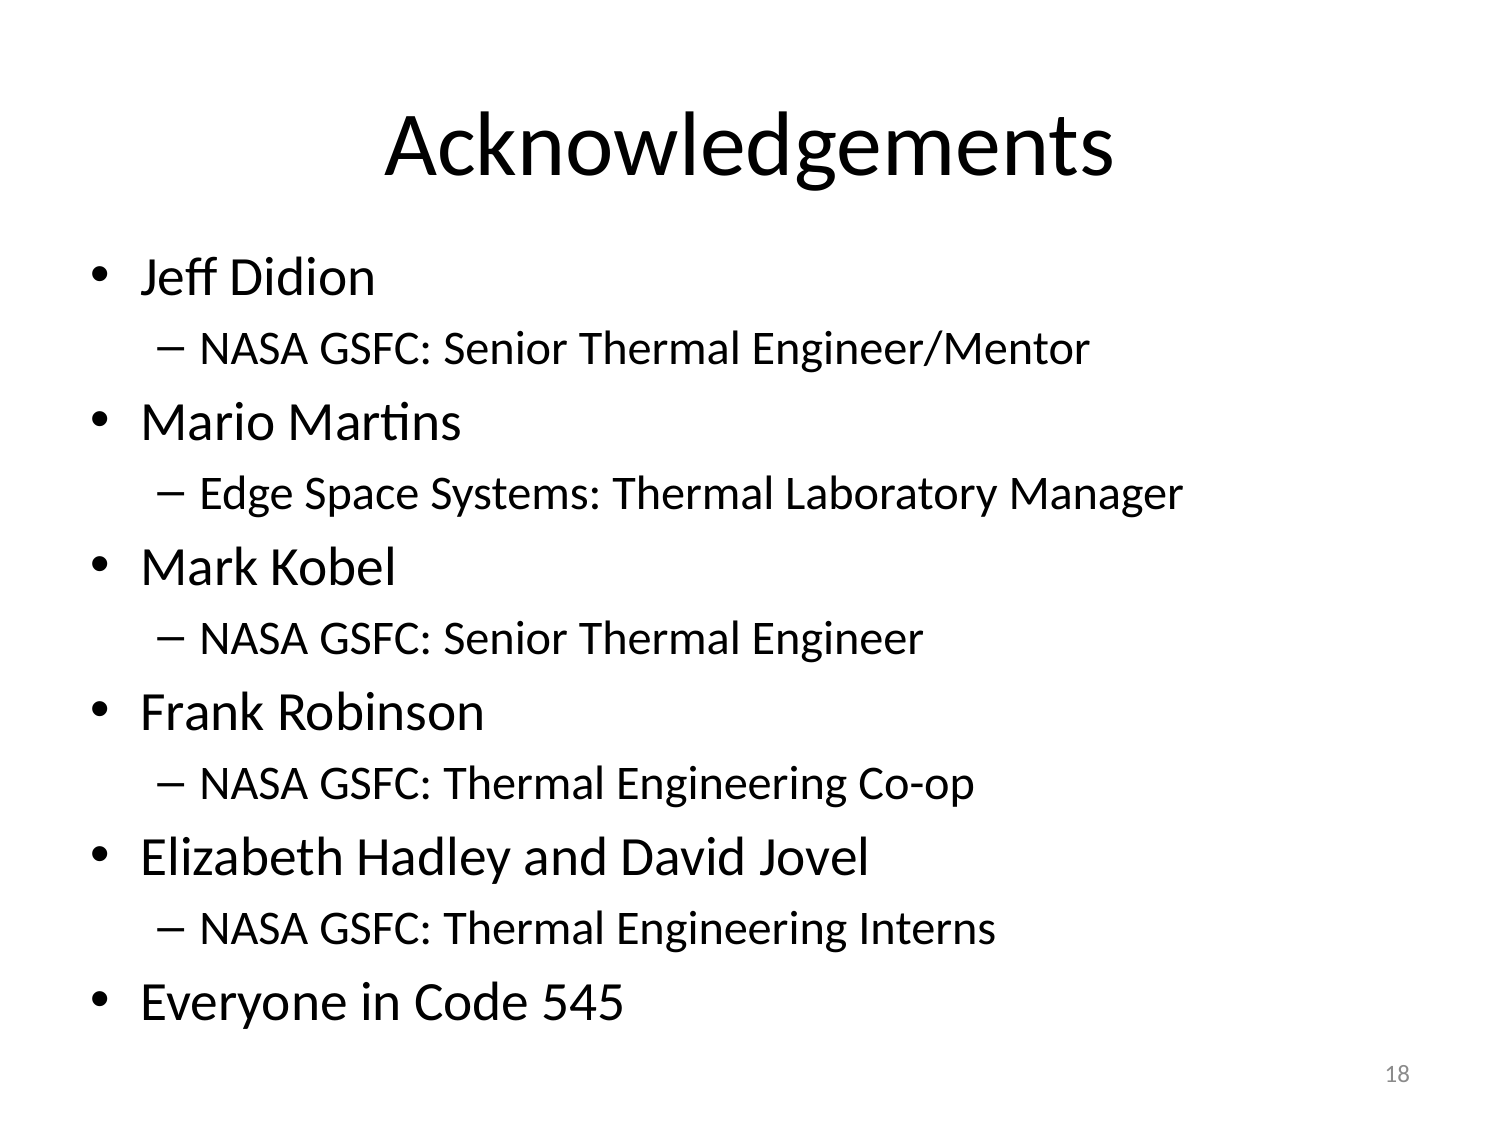

# Acknowledgements
Jeff Didion
NASA GSFC: Senior Thermal Engineer/Mentor
Mario Martins
Edge Space Systems: Thermal Laboratory Manager
Mark Kobel
NASA GSFC: Senior Thermal Engineer
Frank Robinson
NASA GSFC: Thermal Engineering Co-op
Elizabeth Hadley and David Jovel
NASA GSFC: Thermal Engineering Interns
Everyone in Code 545

18